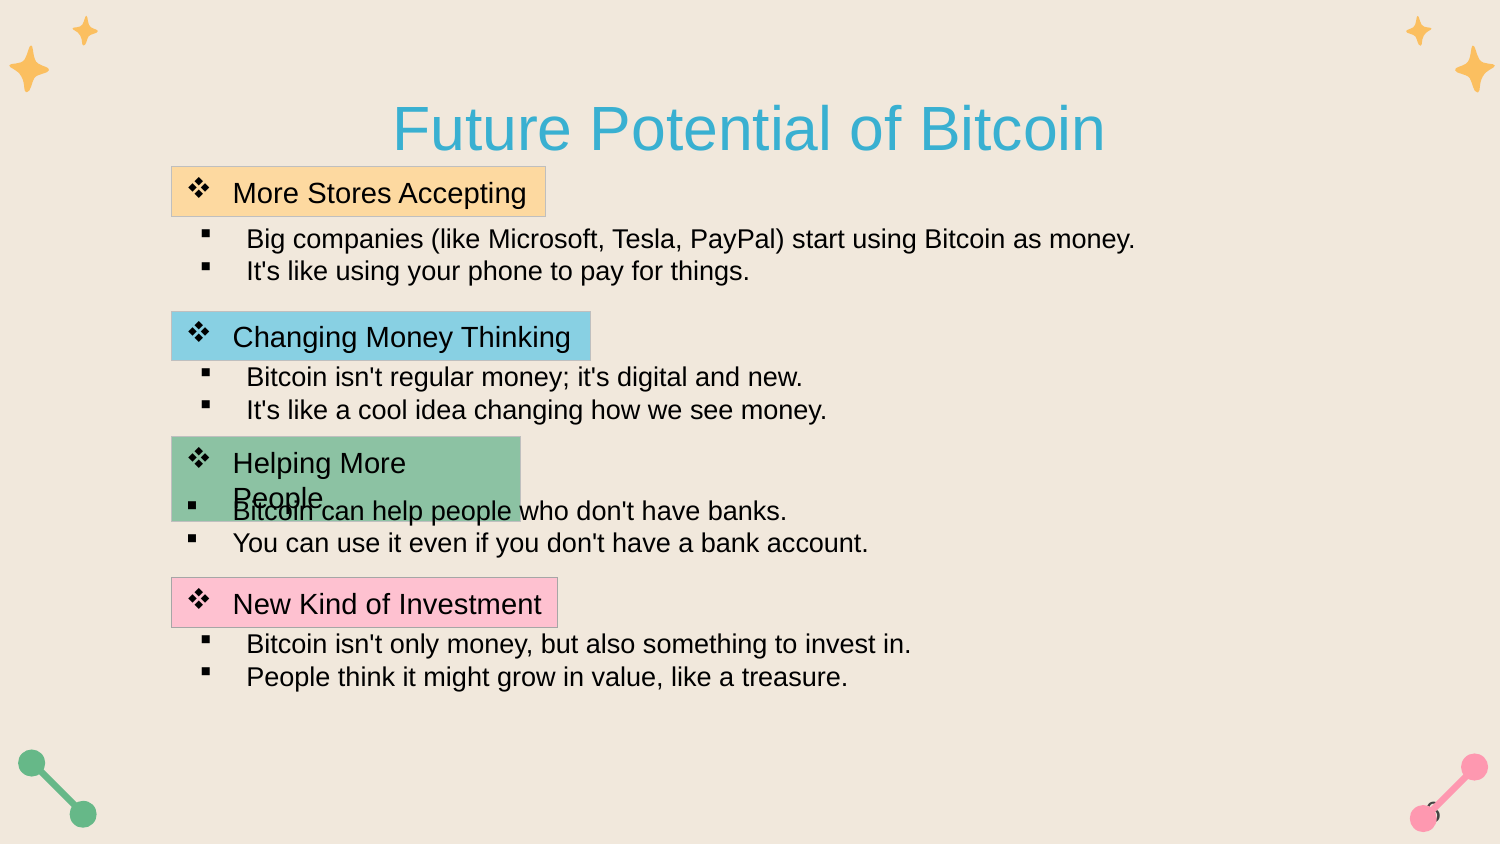

# Future Potential of Bitcoin
More Stores Accepting
Big companies (like Microsoft, Tesla, PayPal) start using Bitcoin as money.
It's like using your phone to pay for things.
Changing Money Thinking
Bitcoin isn't regular money; it's digital and new.
It's like a cool idea changing how we see money.
Helping More People
Bitcoin can help people who don't have banks.
You can use it even if you don't have a bank account.
New Kind of Investment
Bitcoin isn't only money, but also something to invest in.
People think it might grow in value, like a treasure.

6